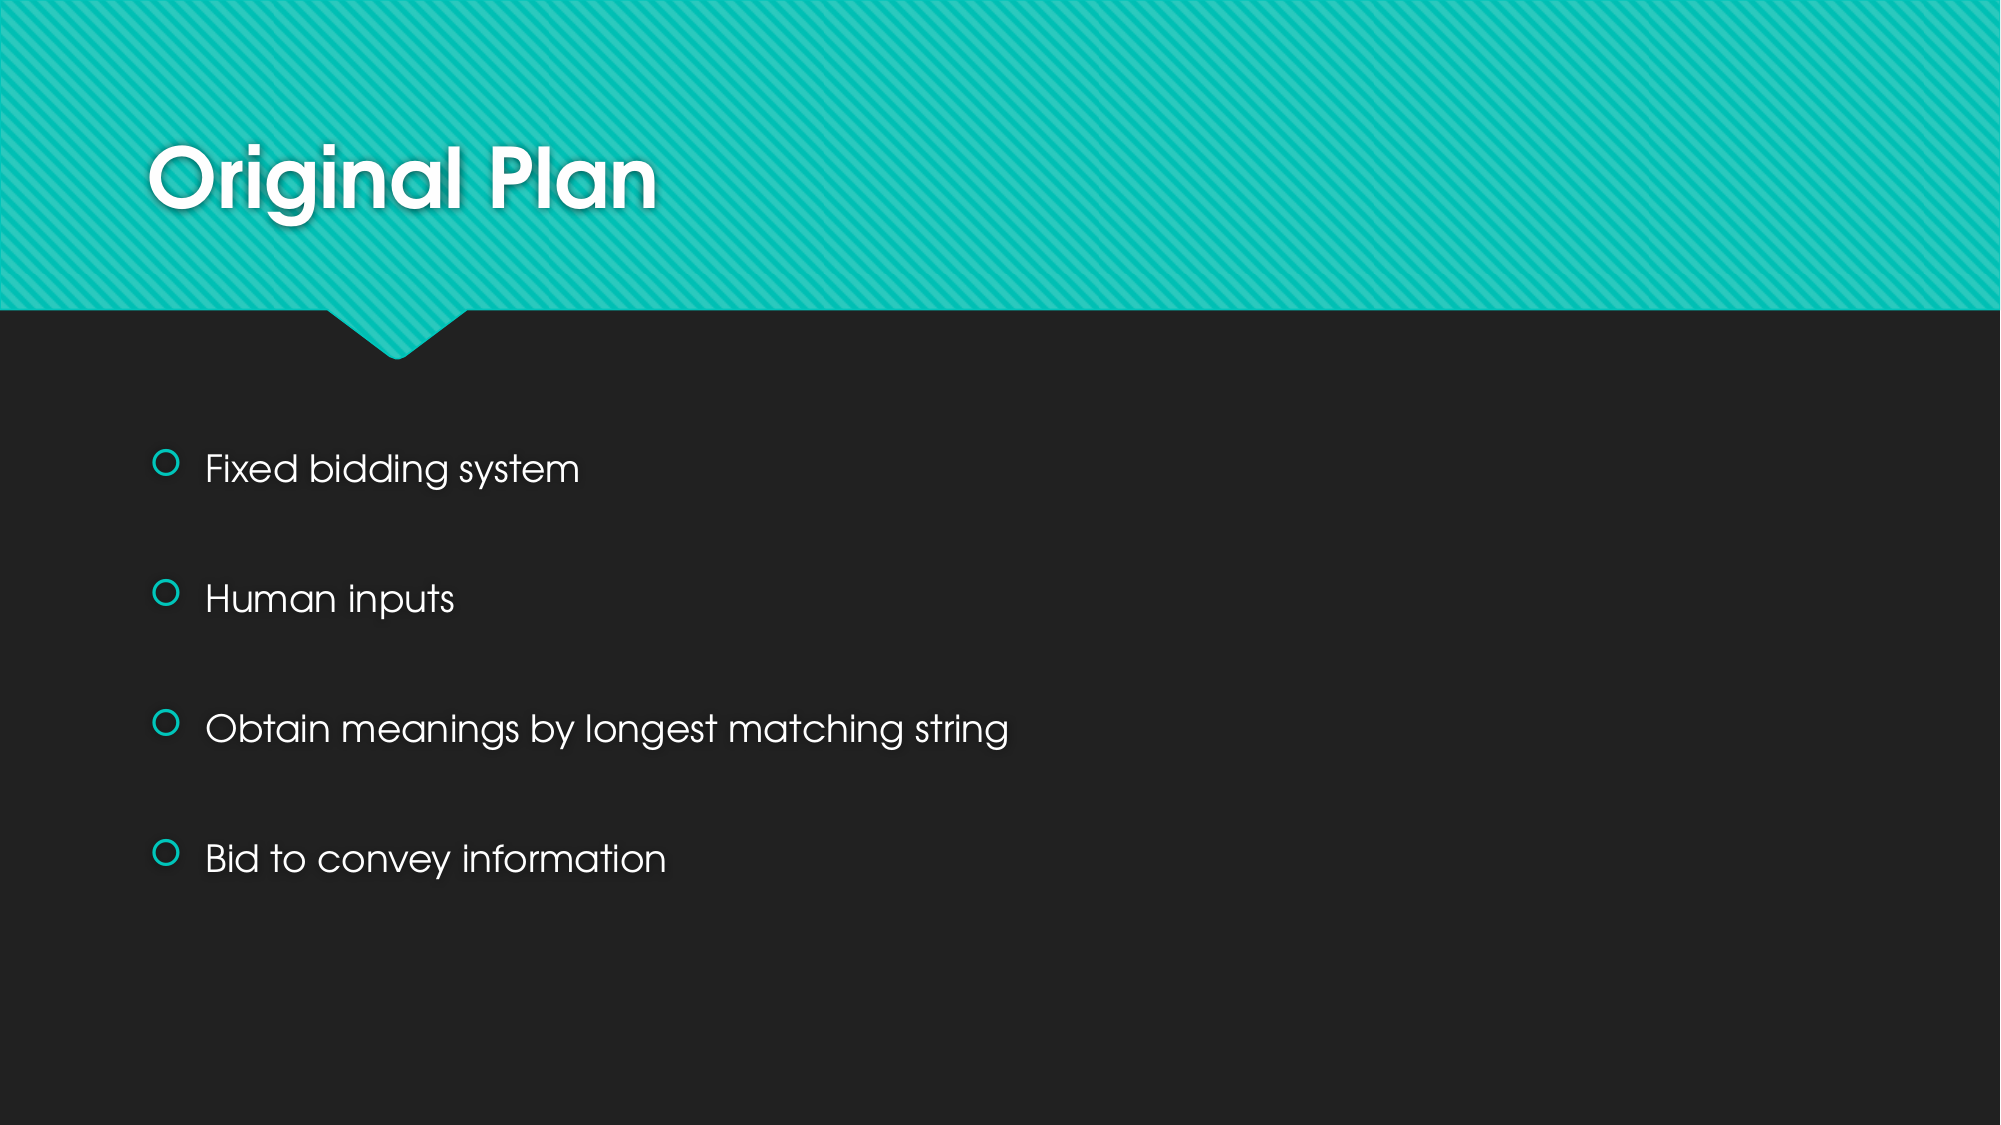

# Original Plan
Fixed bidding system

Human inputs

Obtain meanings by longest matching string

Bid to convey information